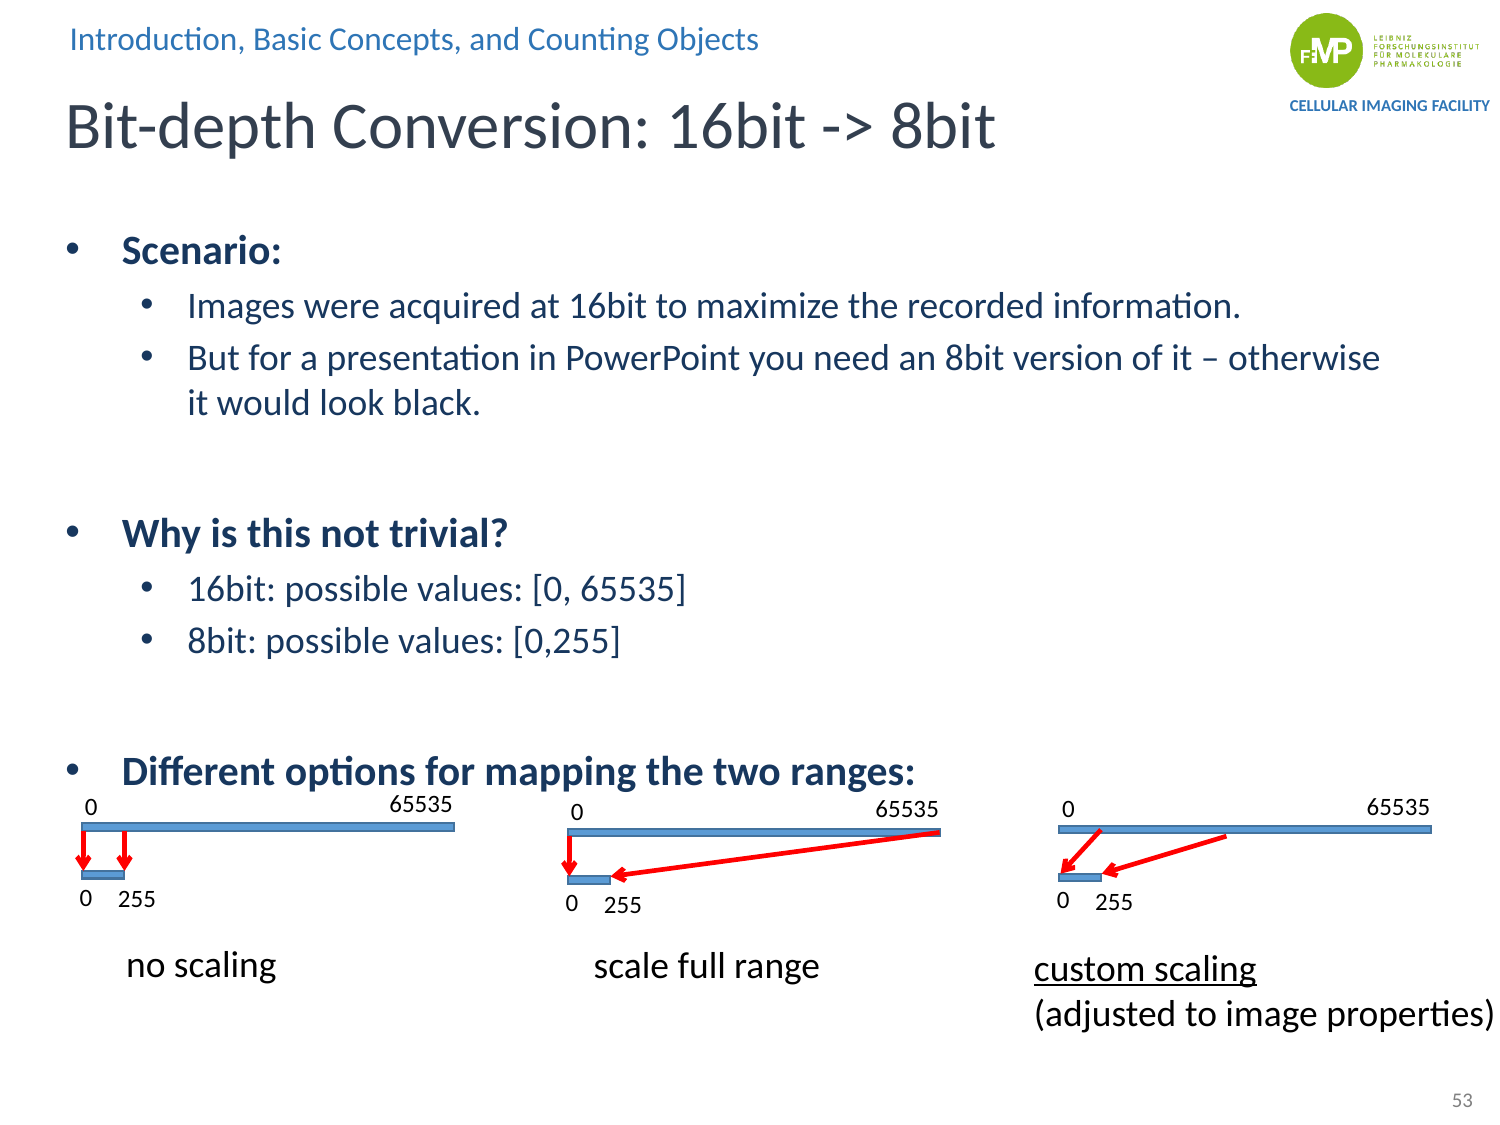

# Bit-depth Conversion: 16bit -> 8bit
Scenario:
Images were acquired at 16bit to maximize the recorded information.
But for a presentation in PowerPoint you need an 8bit version of it – otherwise it would look black.

Why is this not trivial?
16bit: possible values: [0, 65535]
8bit: possible values: [0,255]

Different options for mapping the two ranges:

65535
0

0
255
65535
0

0
255
65535
0

0
255

no scaling
scale full range
custom scaling
(adjusted to image properties)